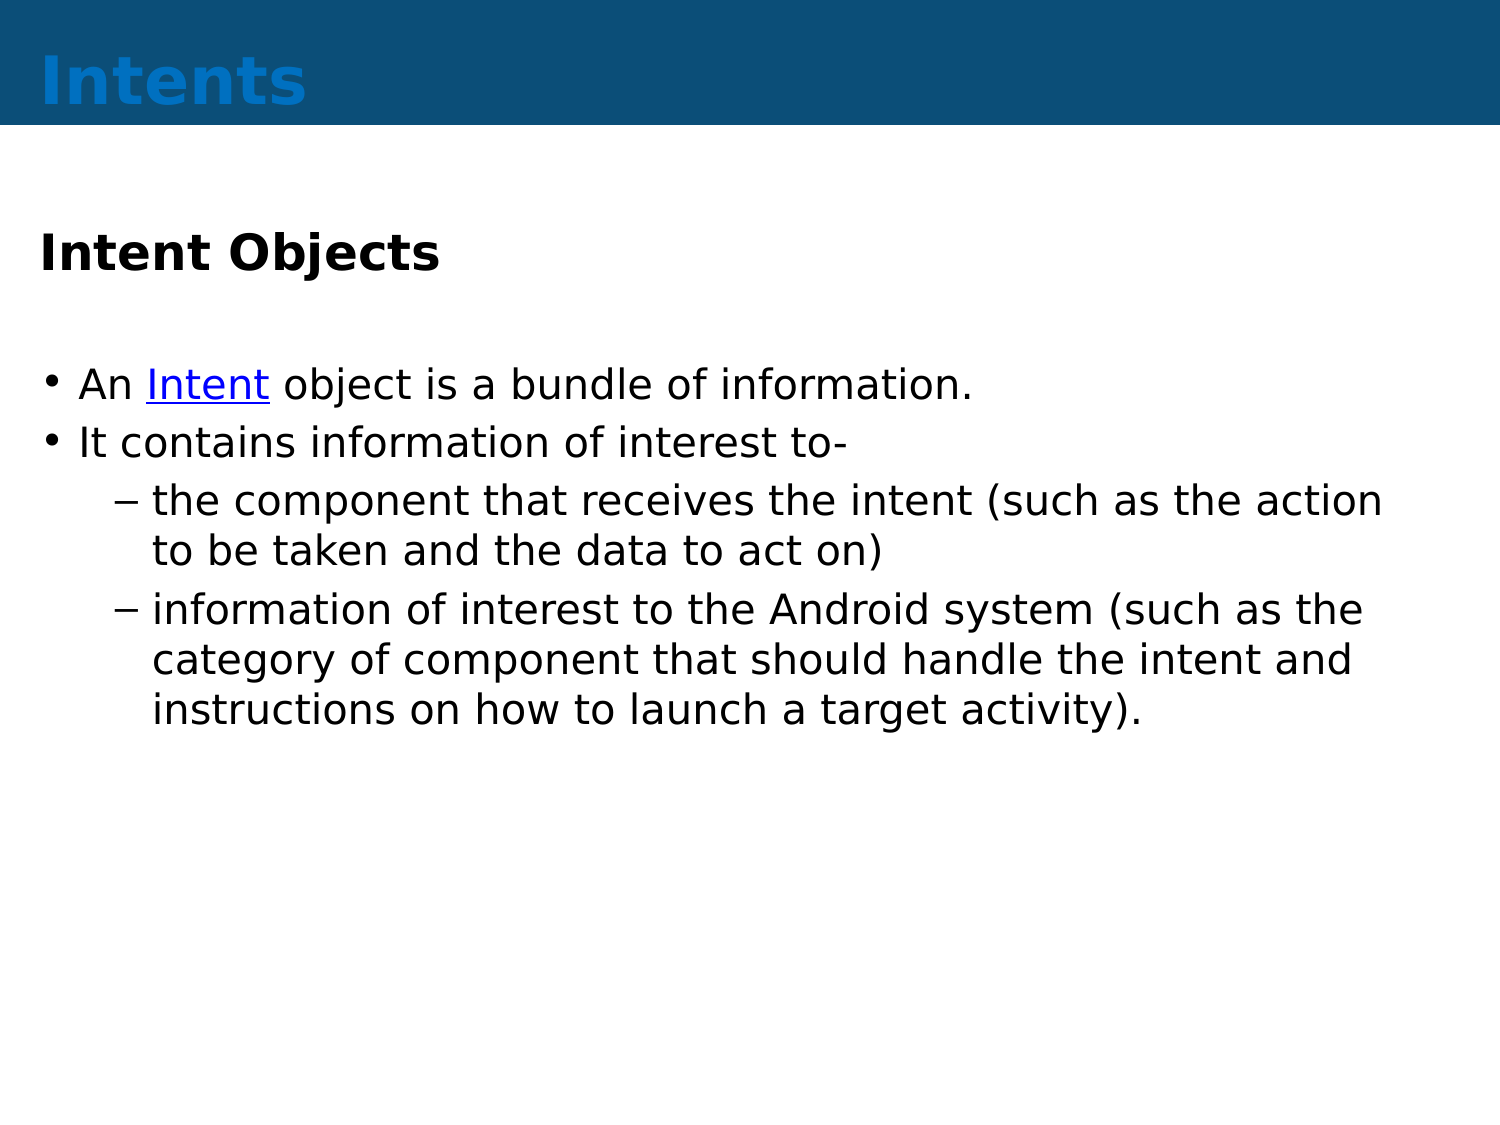

# Intents
Intent Objects
An Intent object is a bundle of information.
It contains information of interest to-
the component that receives the intent (such as the action to be taken and the data to act on)
information of interest to the Android system (such as the category of component that should handle the intent and instructions on how to launch a target activity).